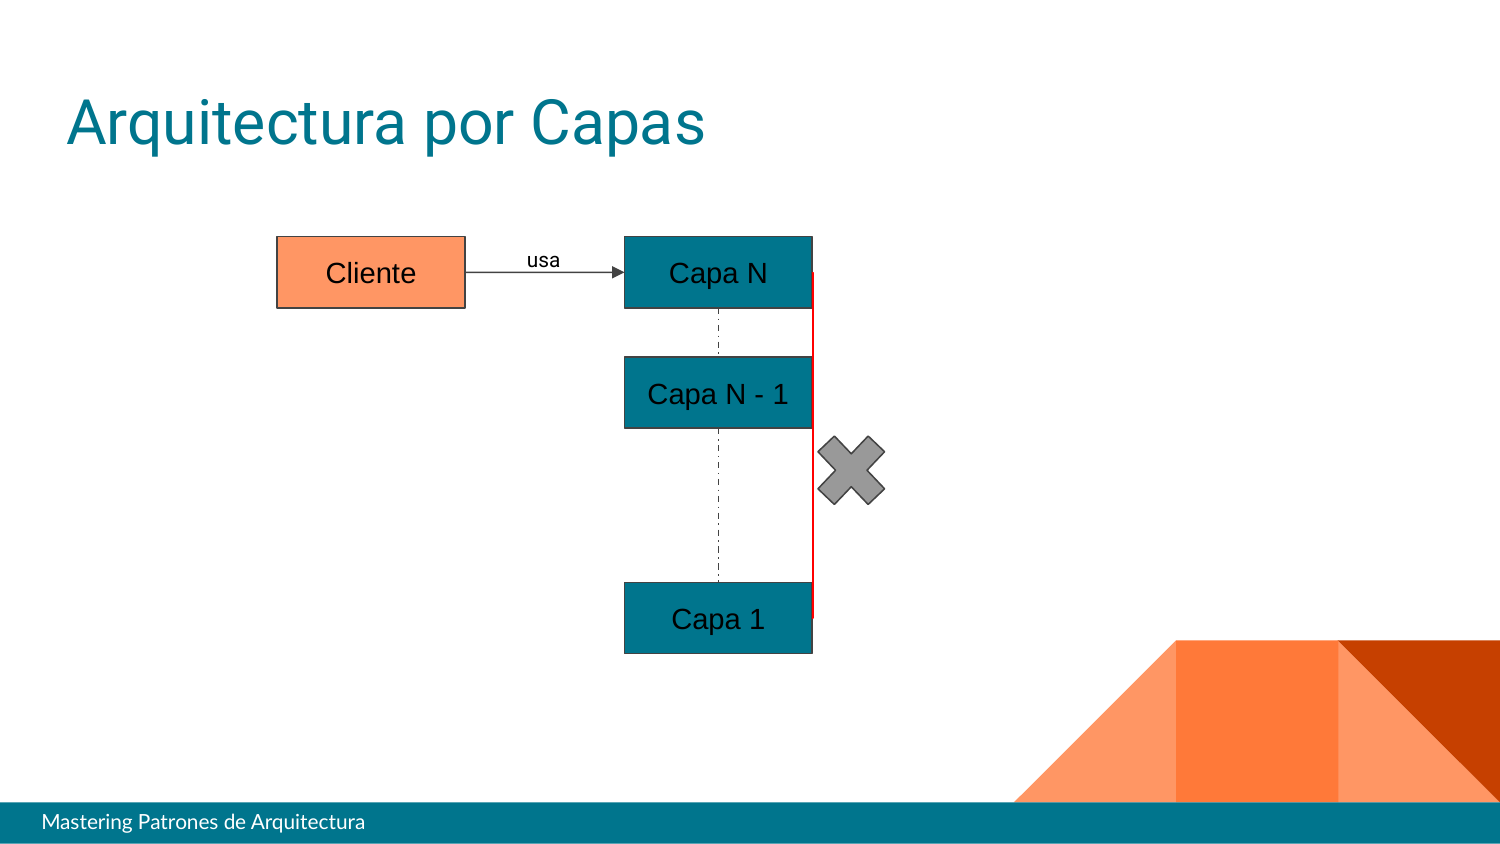

# Arquitectura por Capas

usa
Cliente
Capa N
Capa N - 1

Capa 1